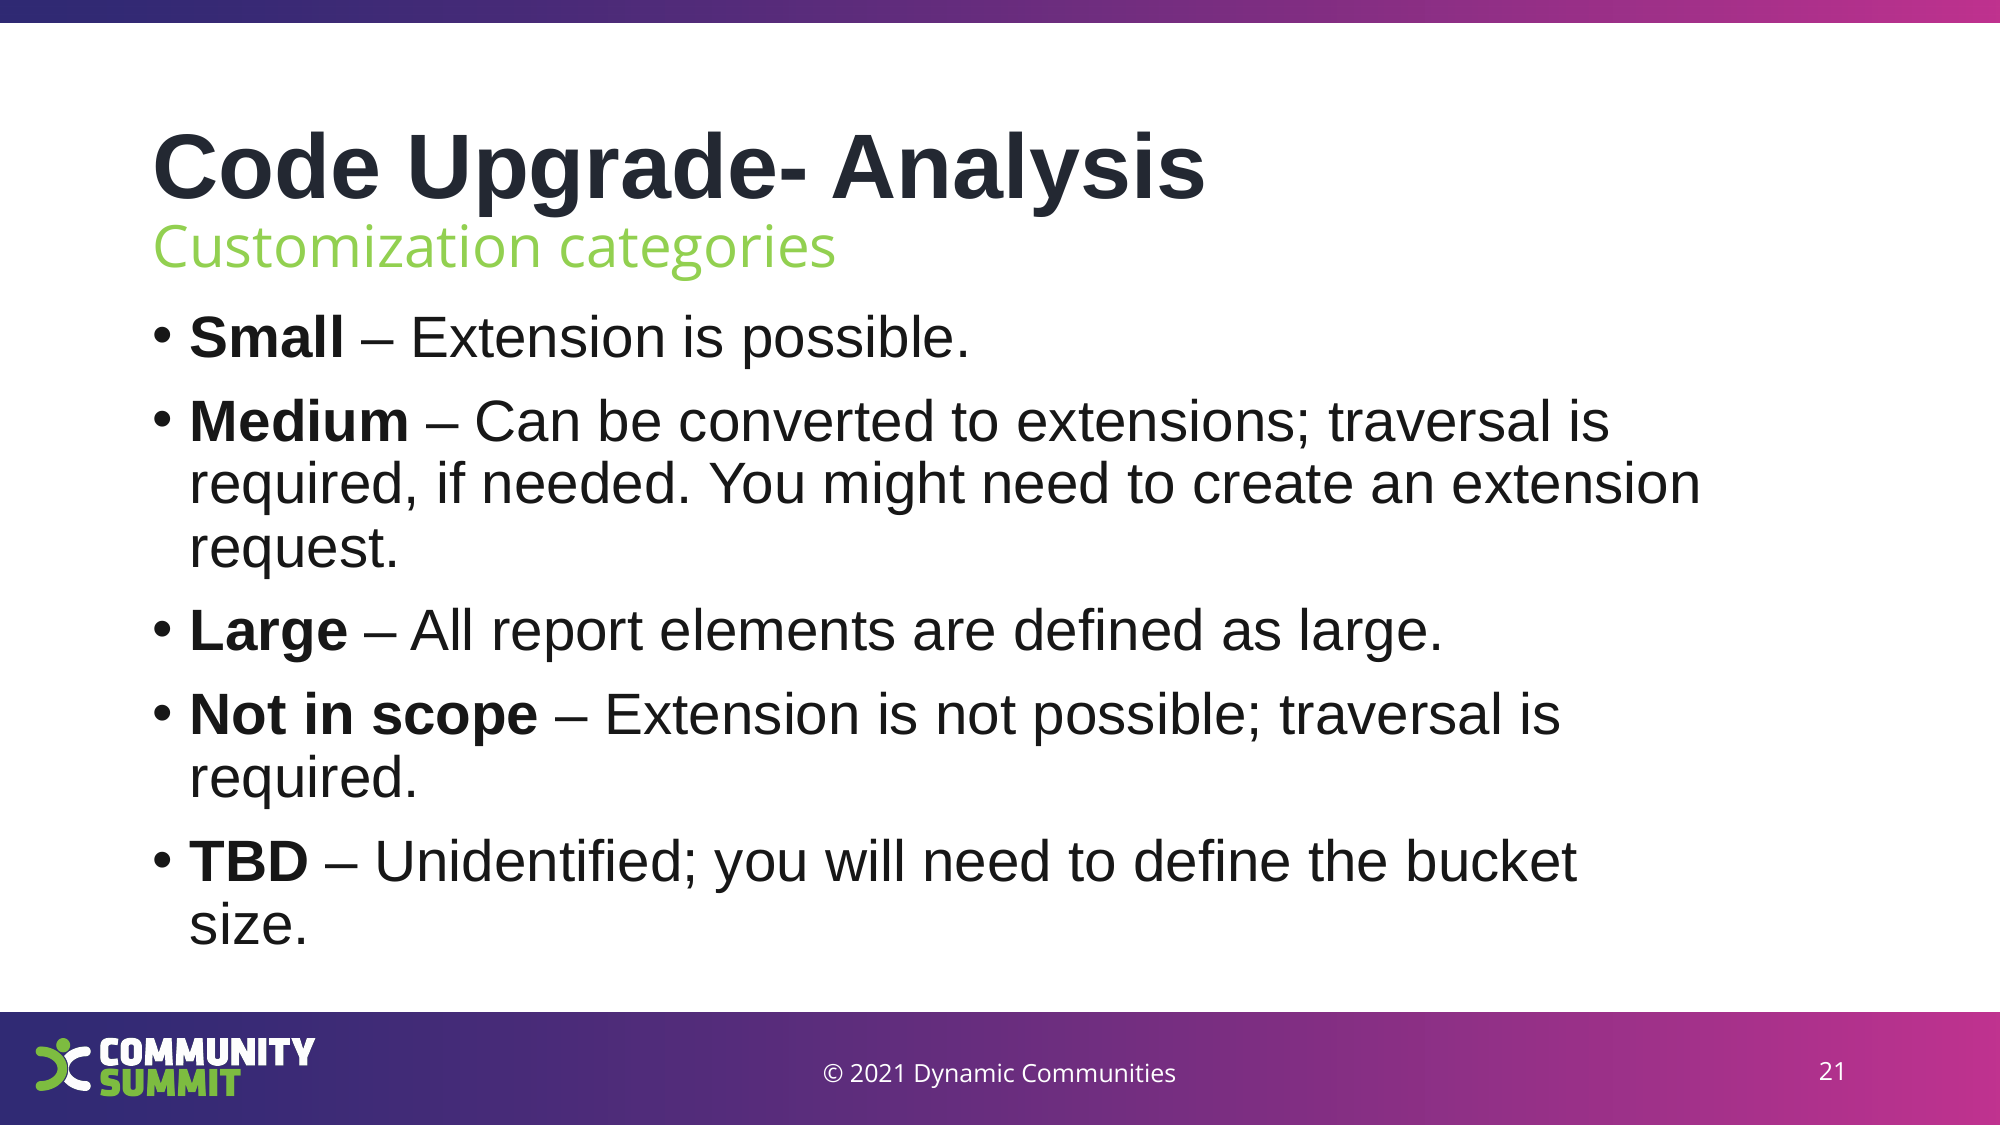

# Code Upgrade- Analysis
Customization categories
Small – Extension is possible.
Medium – Can be converted to extensions; traversal is required, if needed. You might need to create an extension request.
Large – All report elements are defined as large.
Not in scope – Extension is not possible; traversal is required.
TBD – Unidentified; you will need to define the bucket size.

© 2021 Dynamic Communities
21